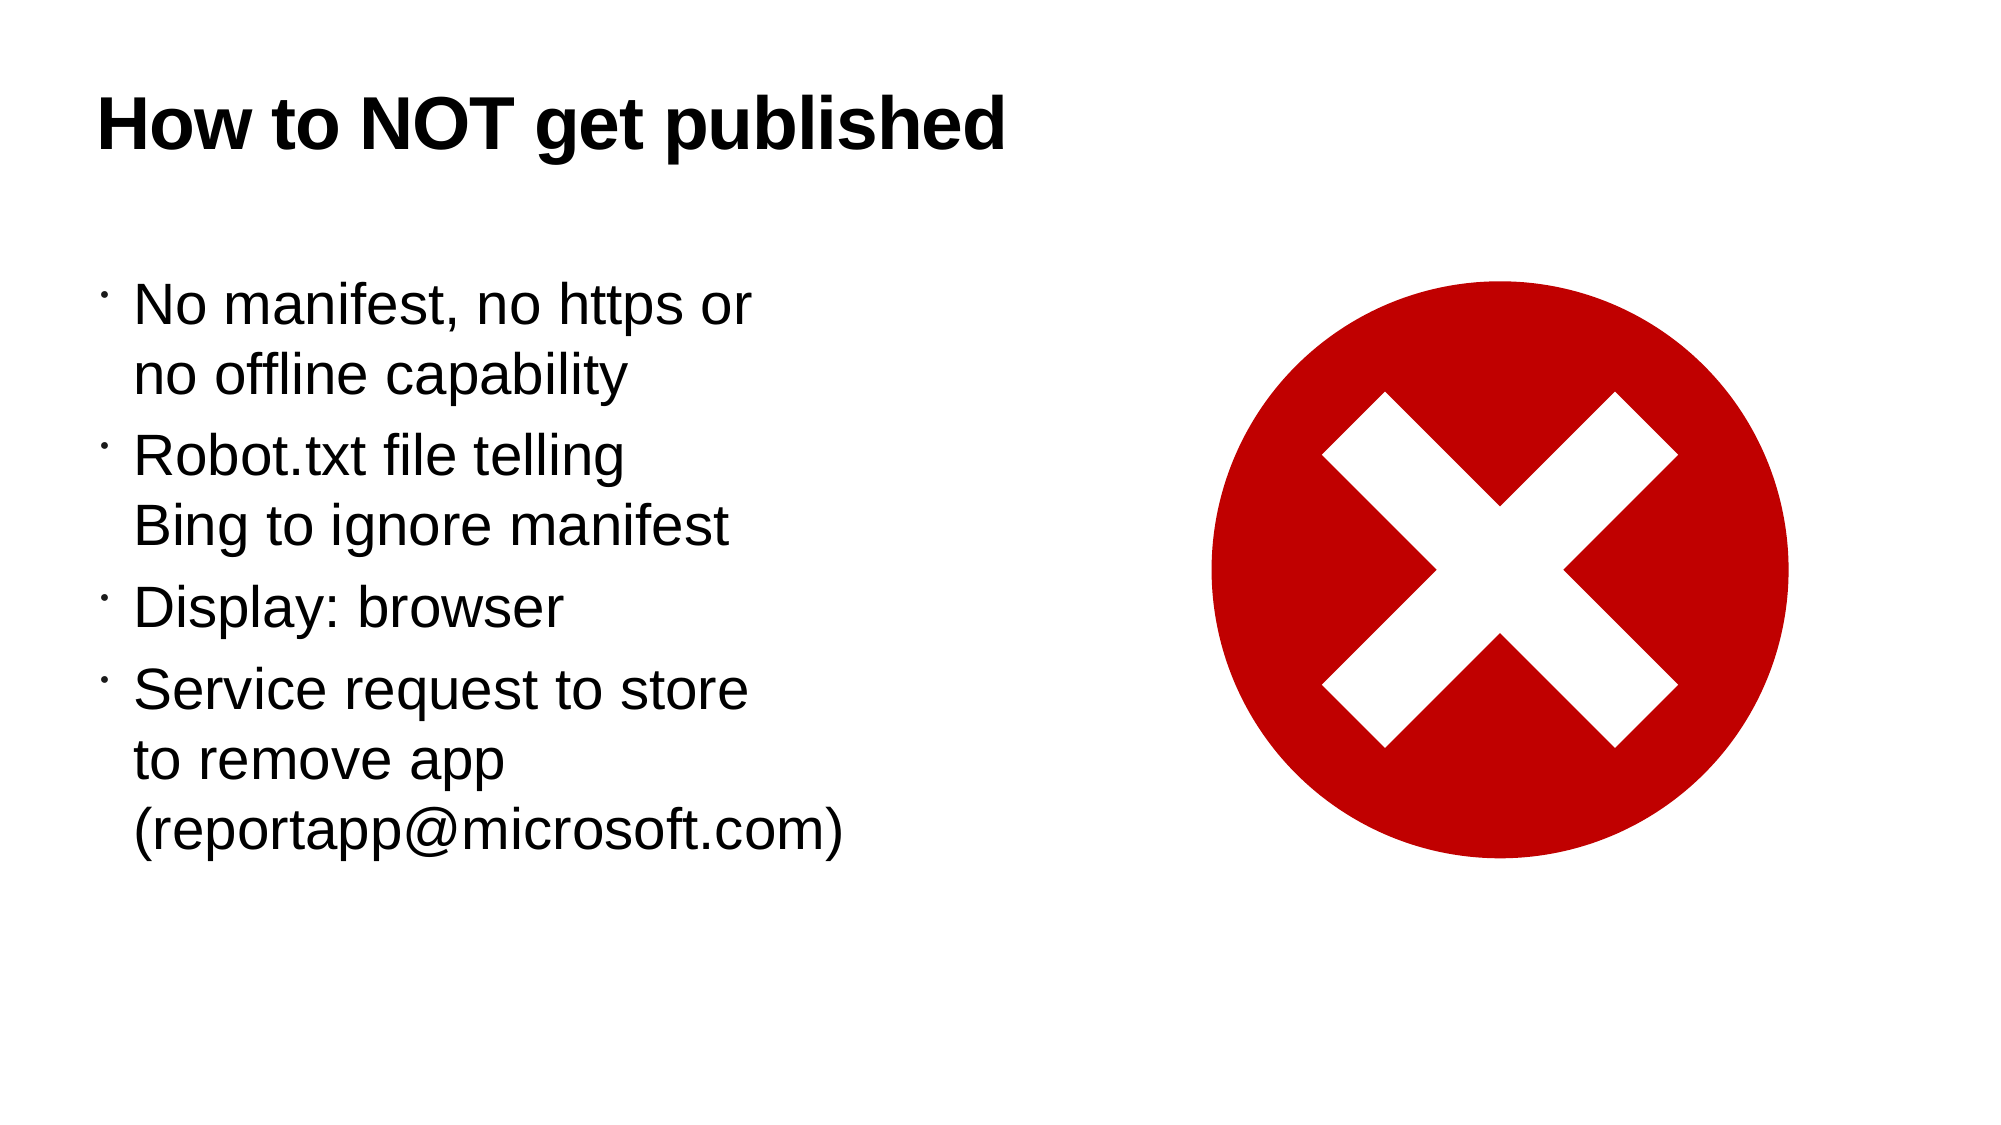

# How to NOT get published
No manifest, no https or
no offline capability
Robot.txt file telling
Bing to ignore manifest
Display: browser
Service request to store
to remove app (reportapp@microsoft.com)

😪